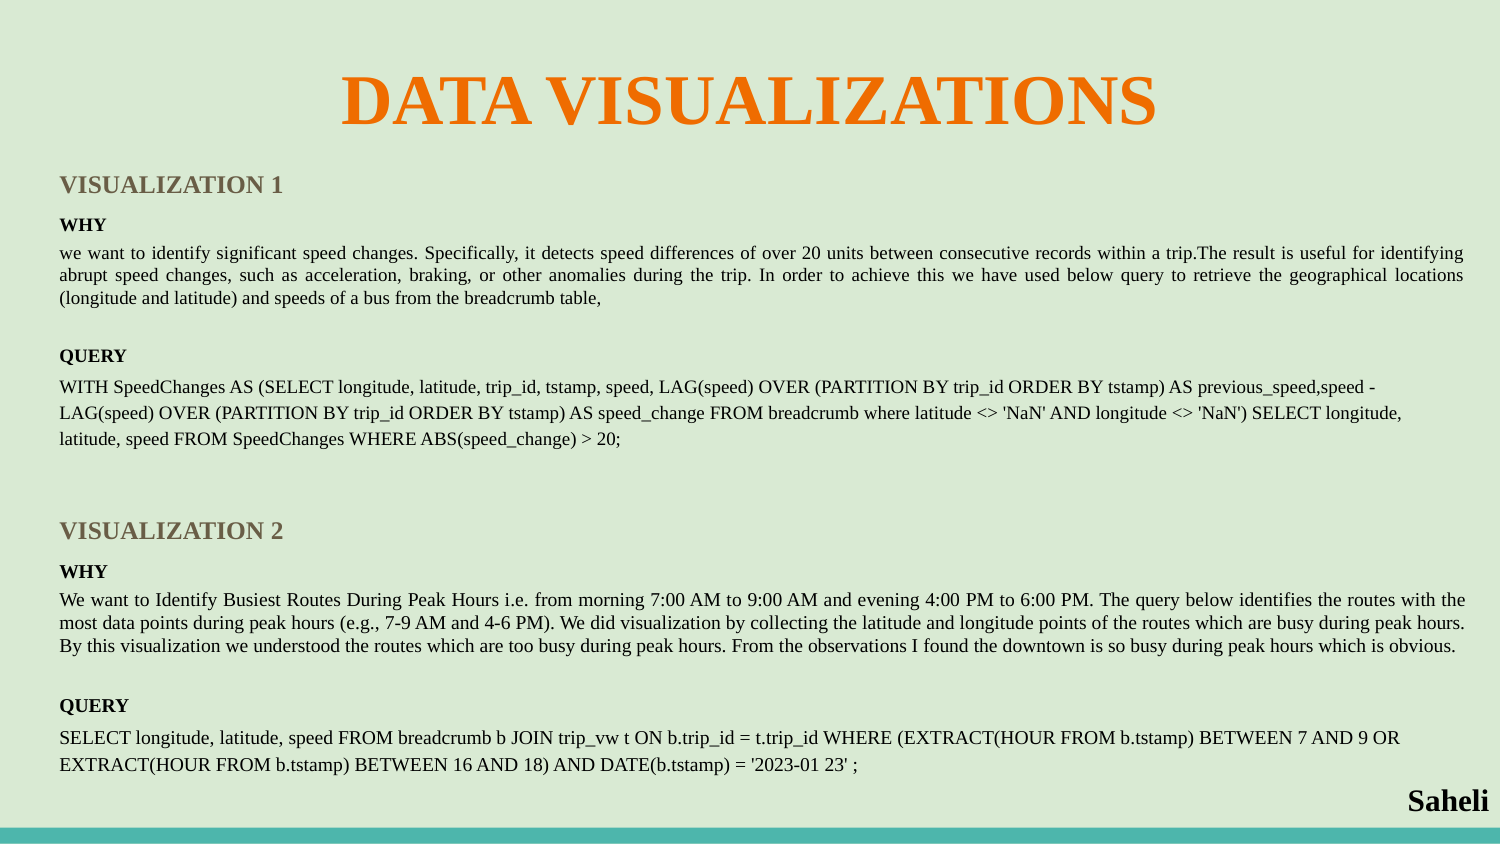

# DATA VISUALIZATIONS
VISUALIZATION 1
WHY
we want to identify significant speed changes. Specifically, it detects speed differences of over 20 units between consecutive records within a trip.The result is useful for identifying abrupt speed changes, such as acceleration, braking, or other anomalies during the trip. In order to achieve this we have used below query to retrieve the geographical locations (longitude and latitude) and speeds of a bus from the breadcrumb table,

QUERY
WITH SpeedChanges AS (SELECT longitude, latitude, trip_id, tstamp, speed, LAG(speed) OVER (PARTITION BY trip_id ORDER BY tstamp) AS previous_speed,speed - LAG(speed) OVER (PARTITION BY trip_id ORDER BY tstamp) AS speed_change FROM breadcrumb where latitude <> 'NaN' AND longitude <> 'NaN') SELECT longitude, latitude, speed FROM SpeedChanges WHERE ABS(speed_change) > 20;

VISUALIZATION 2
WHY
We want to Identify Busiest Routes During Peak Hours i.e. from morning 7:00 AM to 9:00 AM and evening 4:00 PM to 6:00 PM. The query below identifies the routes with the most data points during peak hours (e.g., 7-9 AM and 4-6 PM). We did visualization by collecting the latitude and longitude points of the routes which are busy during peak hours. By this visualization we understood the routes which are too busy during peak hours. From the observations I found the downtown is so busy during peak hours which is obvious.

QUERY
SELECT longitude, latitude, speed FROM breadcrumb b JOIN trip_vw t ON b.trip_id = t.trip_id WHERE (EXTRACT(HOUR FROM b.tstamp) BETWEEN 7 AND 9 OR EXTRACT(HOUR FROM b.tstamp) BETWEEN 16 AND 18) AND DATE(b.tstamp) = '2023-01 23' ;
Saheli